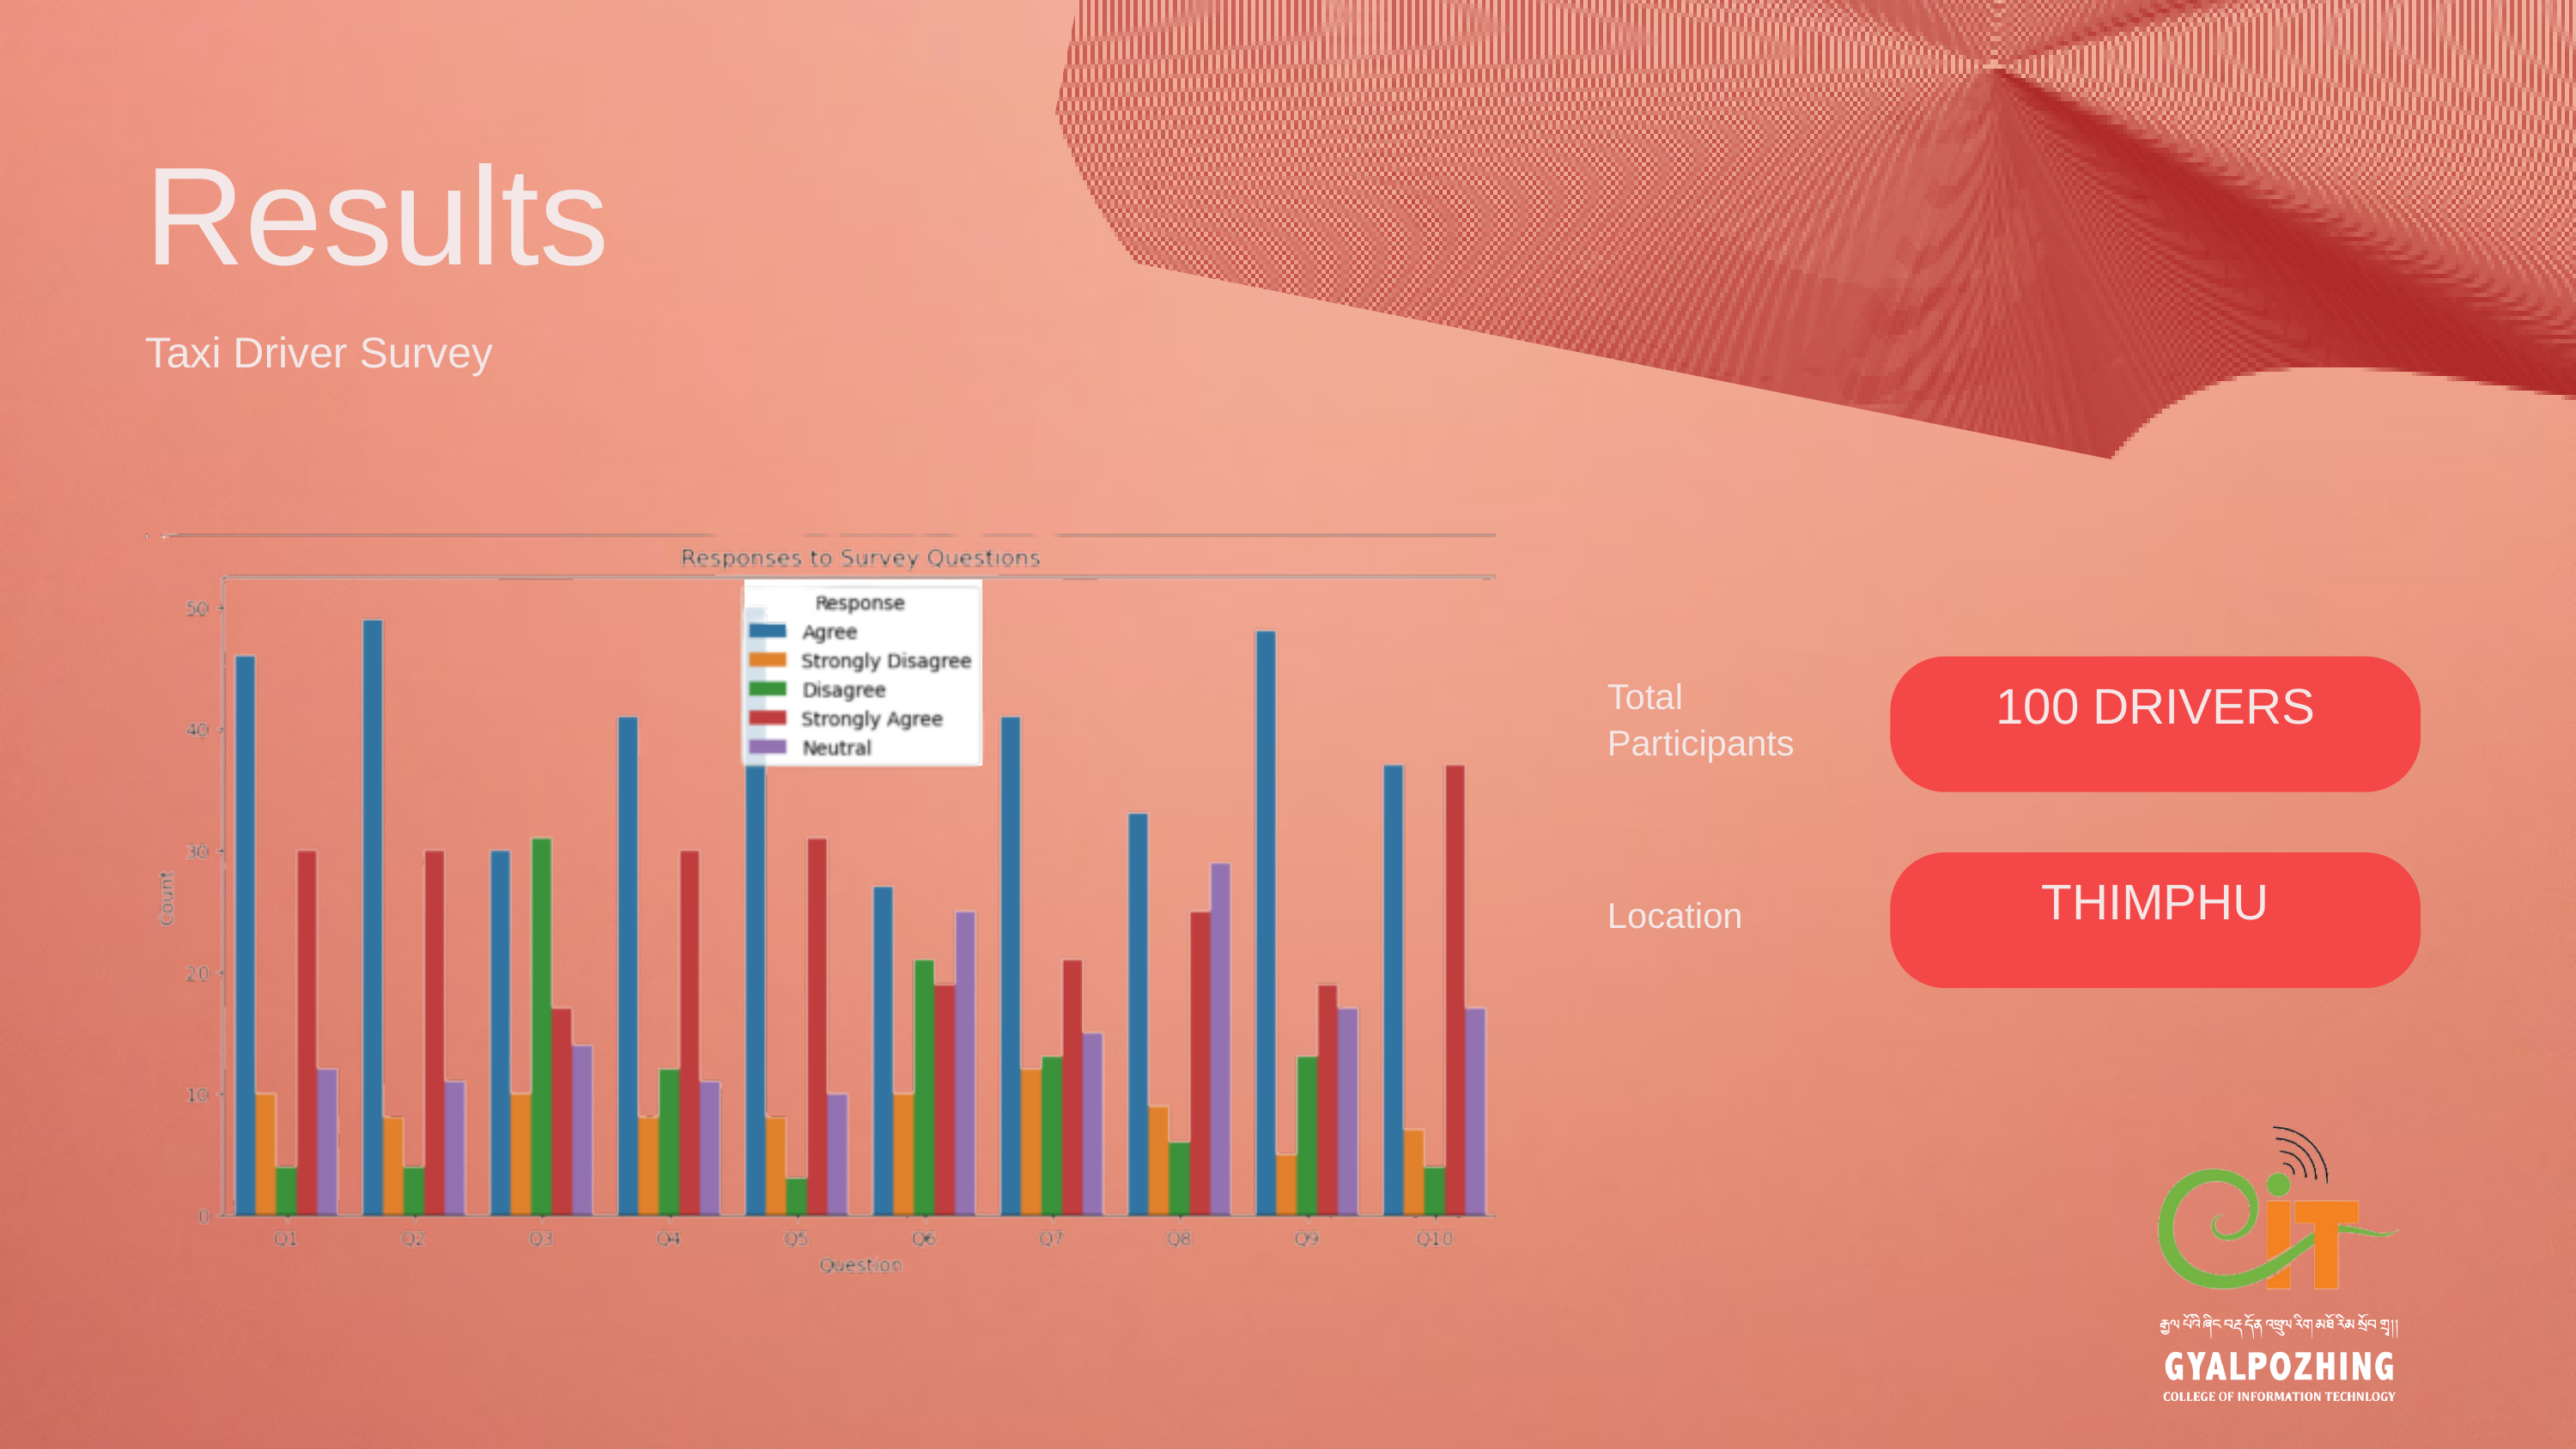

Results
Taxi Driver Survey

100 DRIVERS
Total Participants

THIMPHU
Location